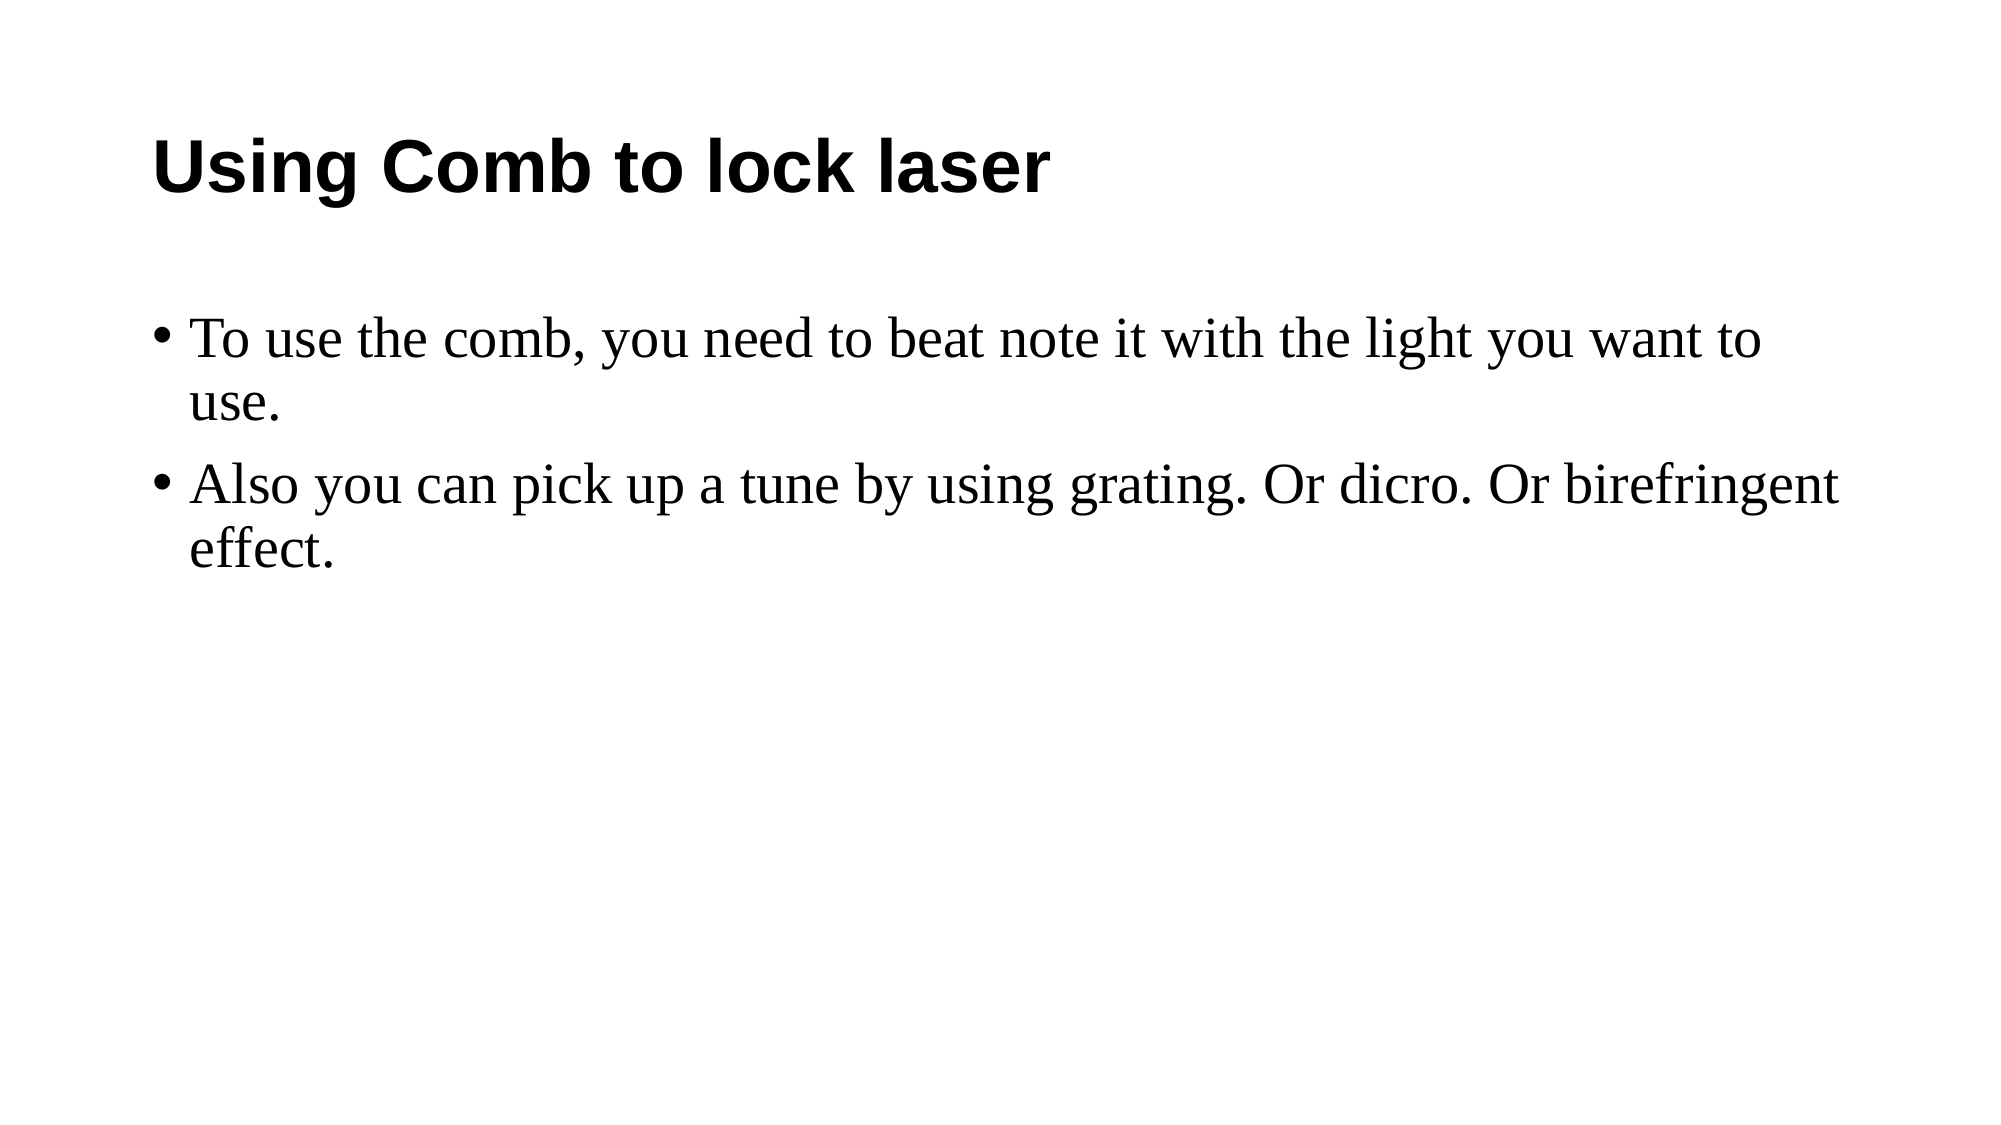

# Using Comb to lock laser
To use the comb, you need to beat note it with the light you want to use.
Also you can pick up a tune by using grating. Or dicro. Or birefringent effect.